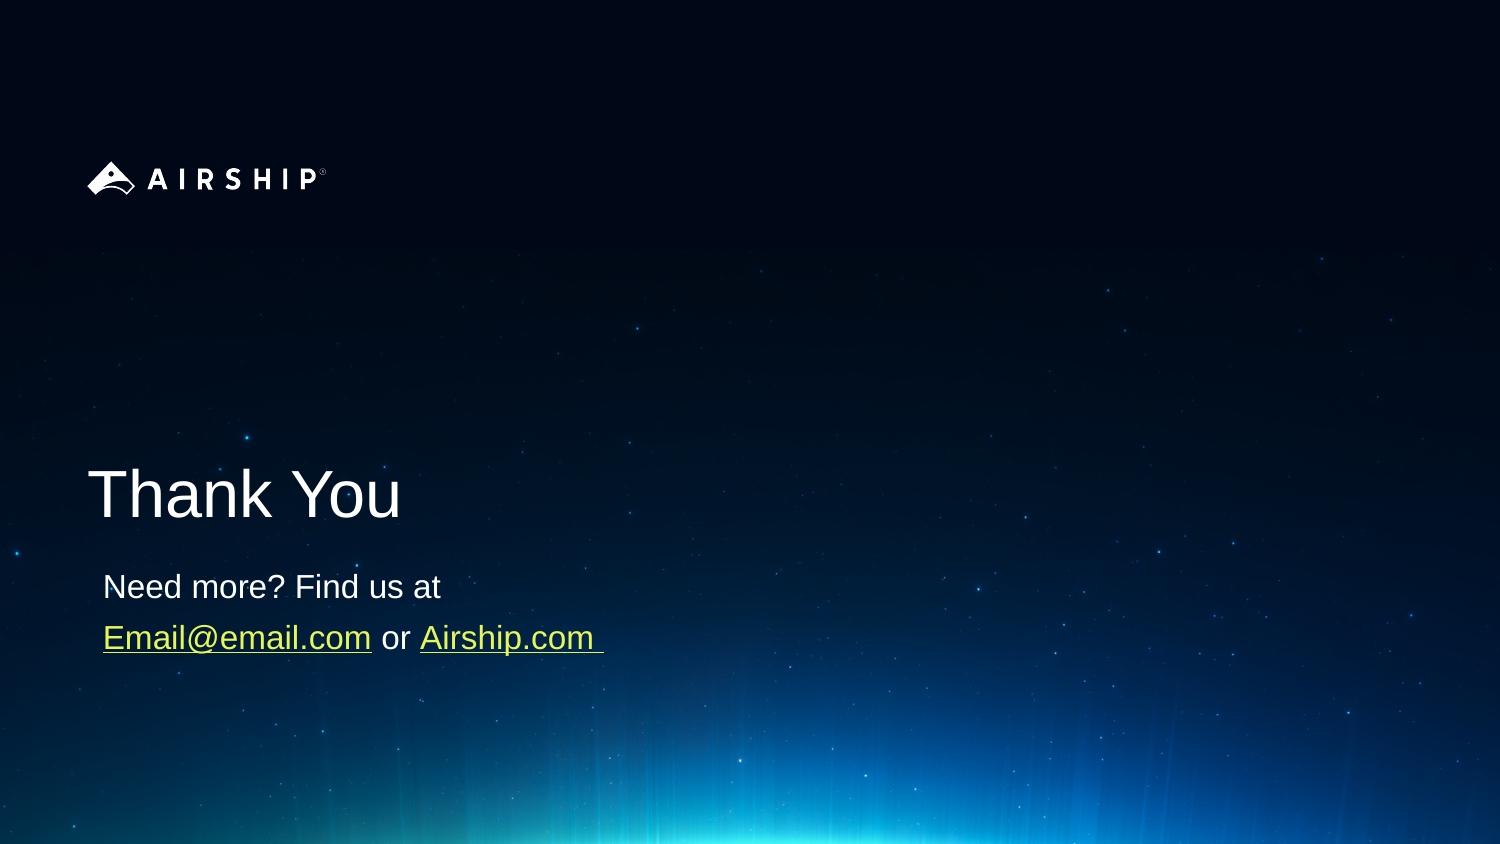

# Thank You
Need more? Find us at
Email@email.com or Airship.com